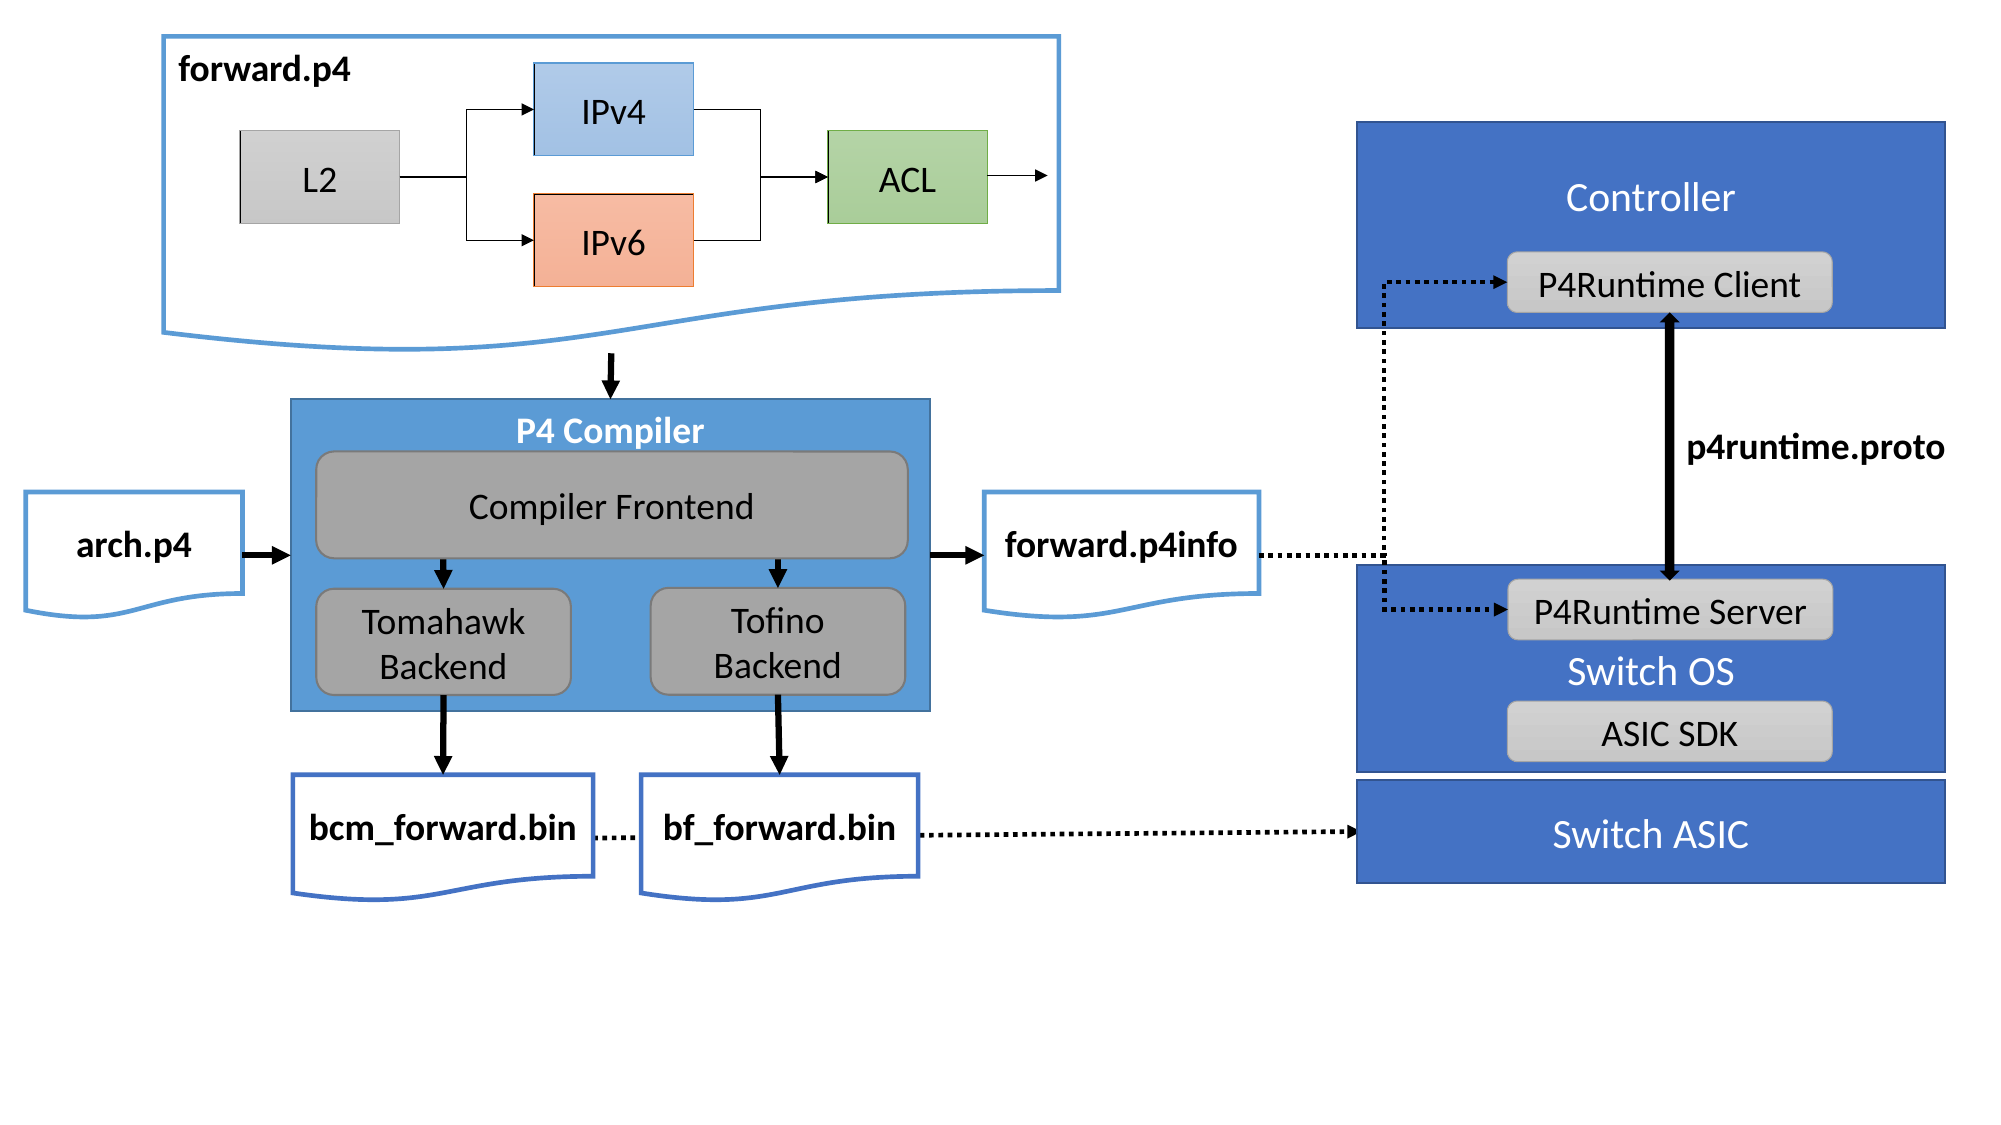

forward.p4
IPv4
L2
ACL
IPv6
Controller

P4Runtime Client

P4 Compiler
p4runtime.proto
Compiler Frontend
arch.p4
forward.p4info
Switch OS
P4Runtime Server
Tofino
Backend
Tomahawk
Backend
ASIC SDK
bcm_forward.bin
bf_forward.bin
Switch ASIC